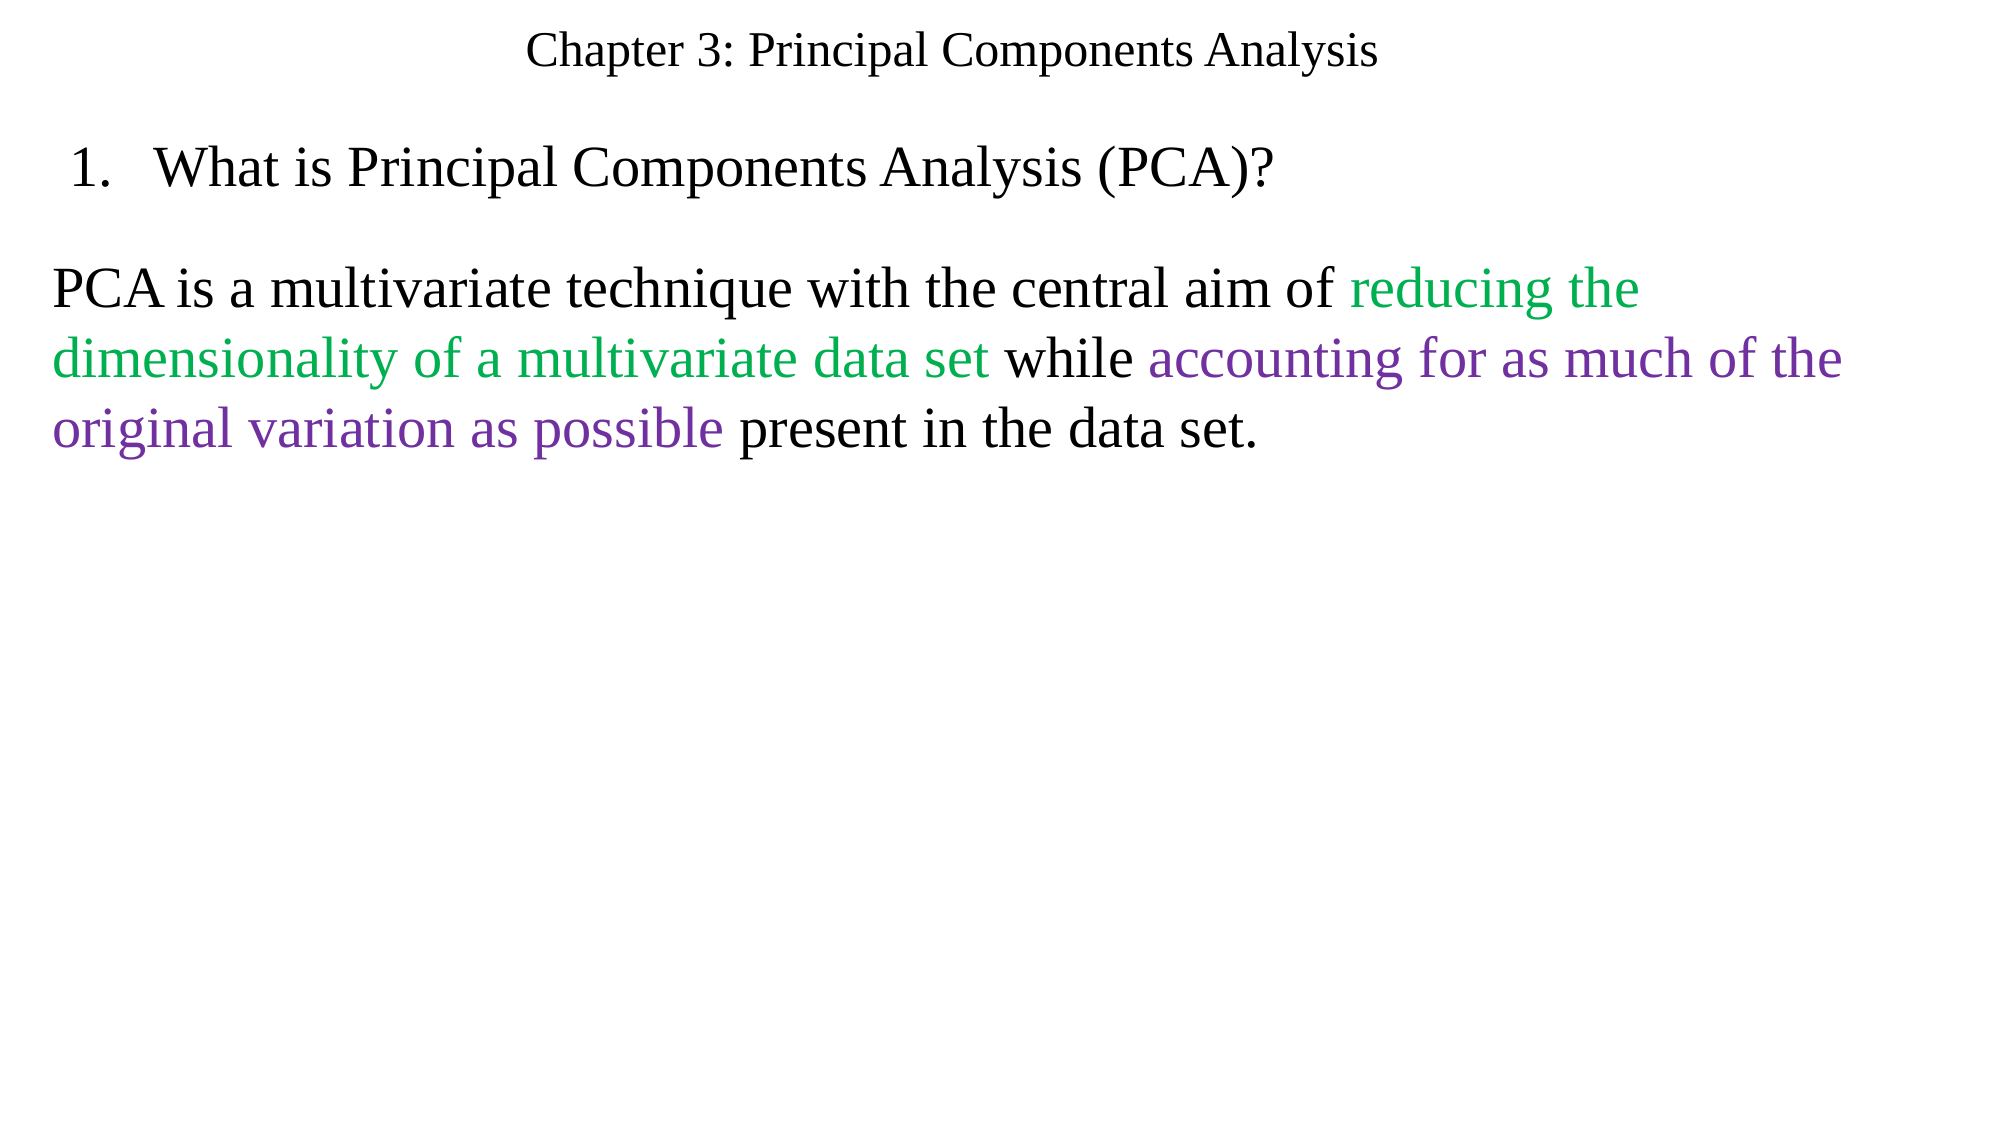

Chapter 3: Principal Components Analysis
What is Principal Components Analysis (PCA)?
PCA is a multivariate technique with the central aim of reducing the dimensionality of a multivariate data set while accounting for as much of the original variation as possible present in the data set.